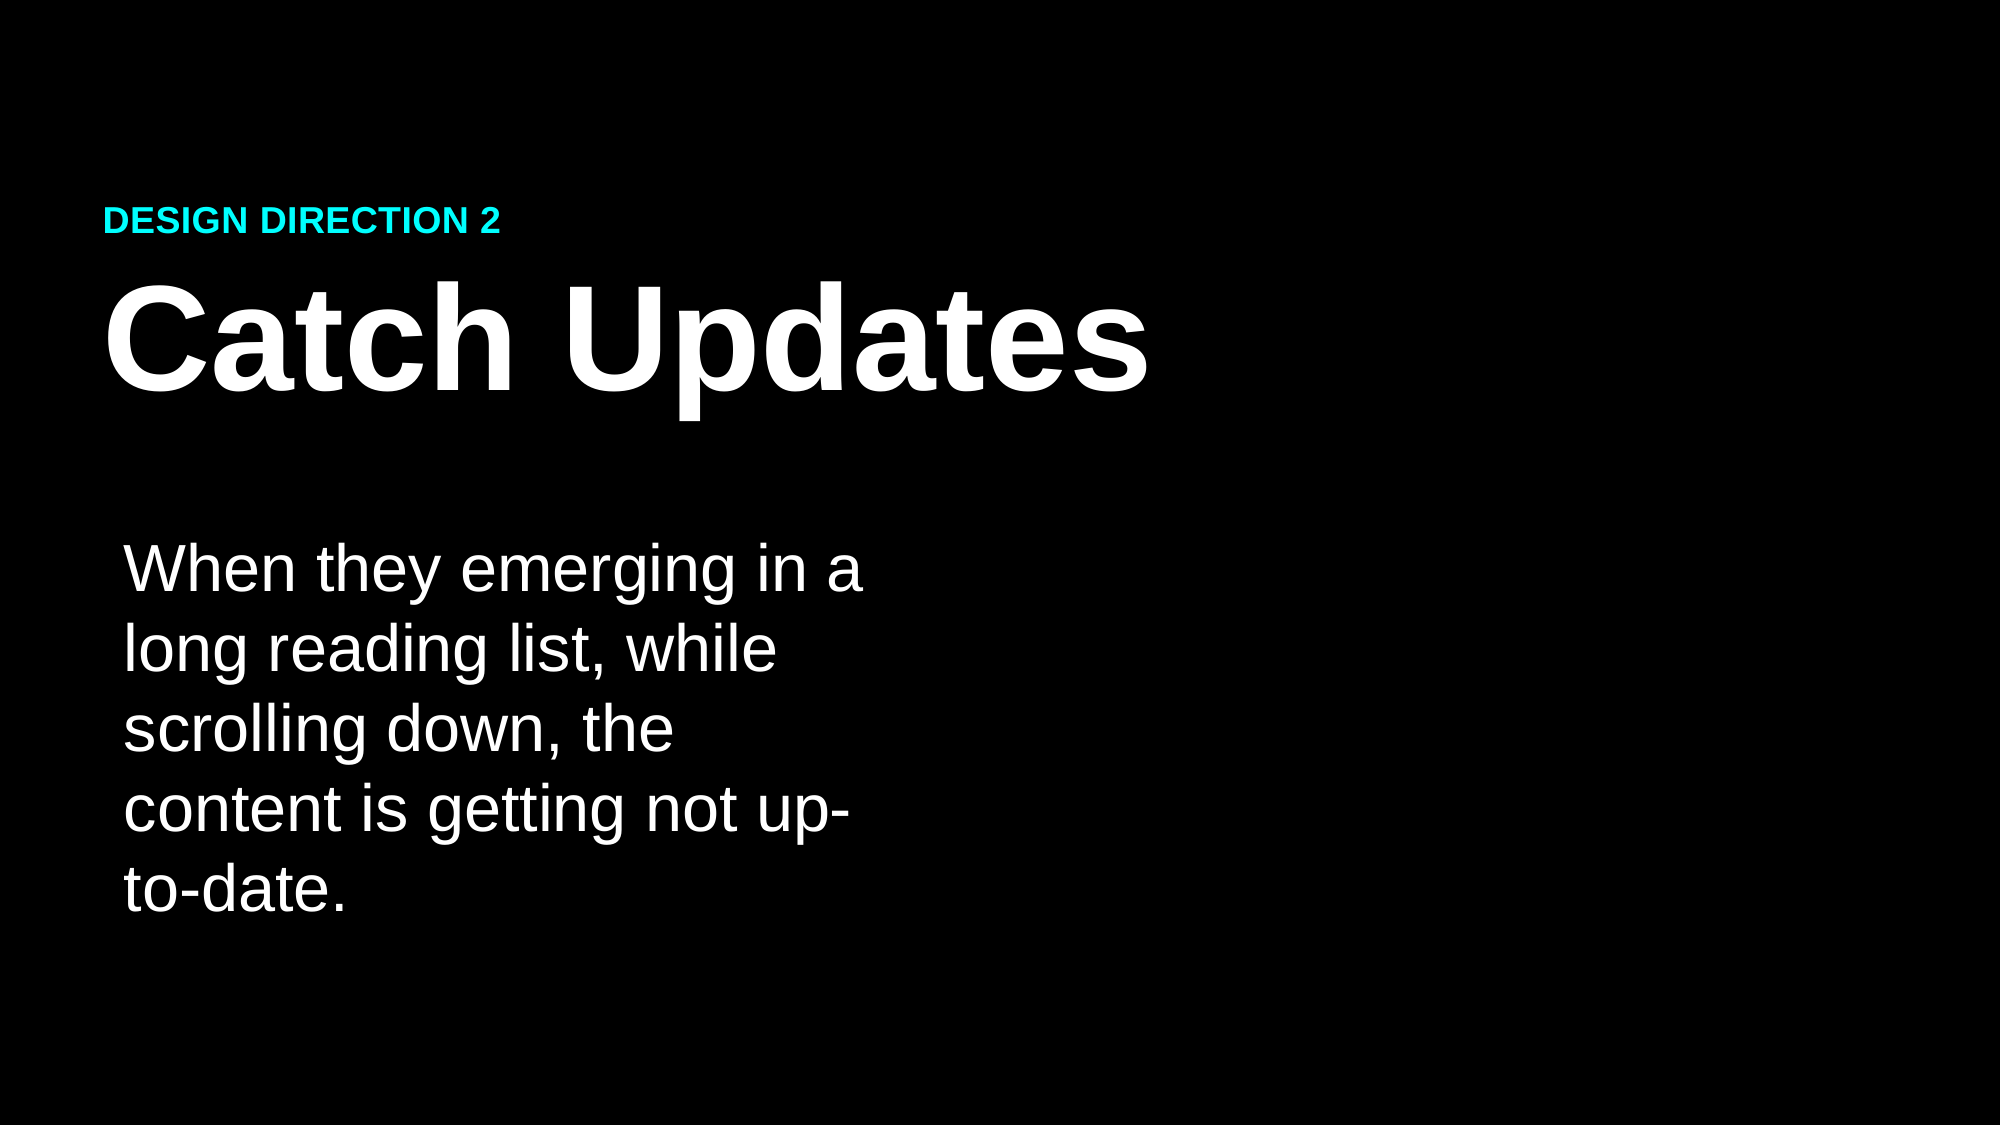

Design direction 2
Catch Updates
When they emerging in a long reading list, while scrolling down, the content is getting not up-to-date.